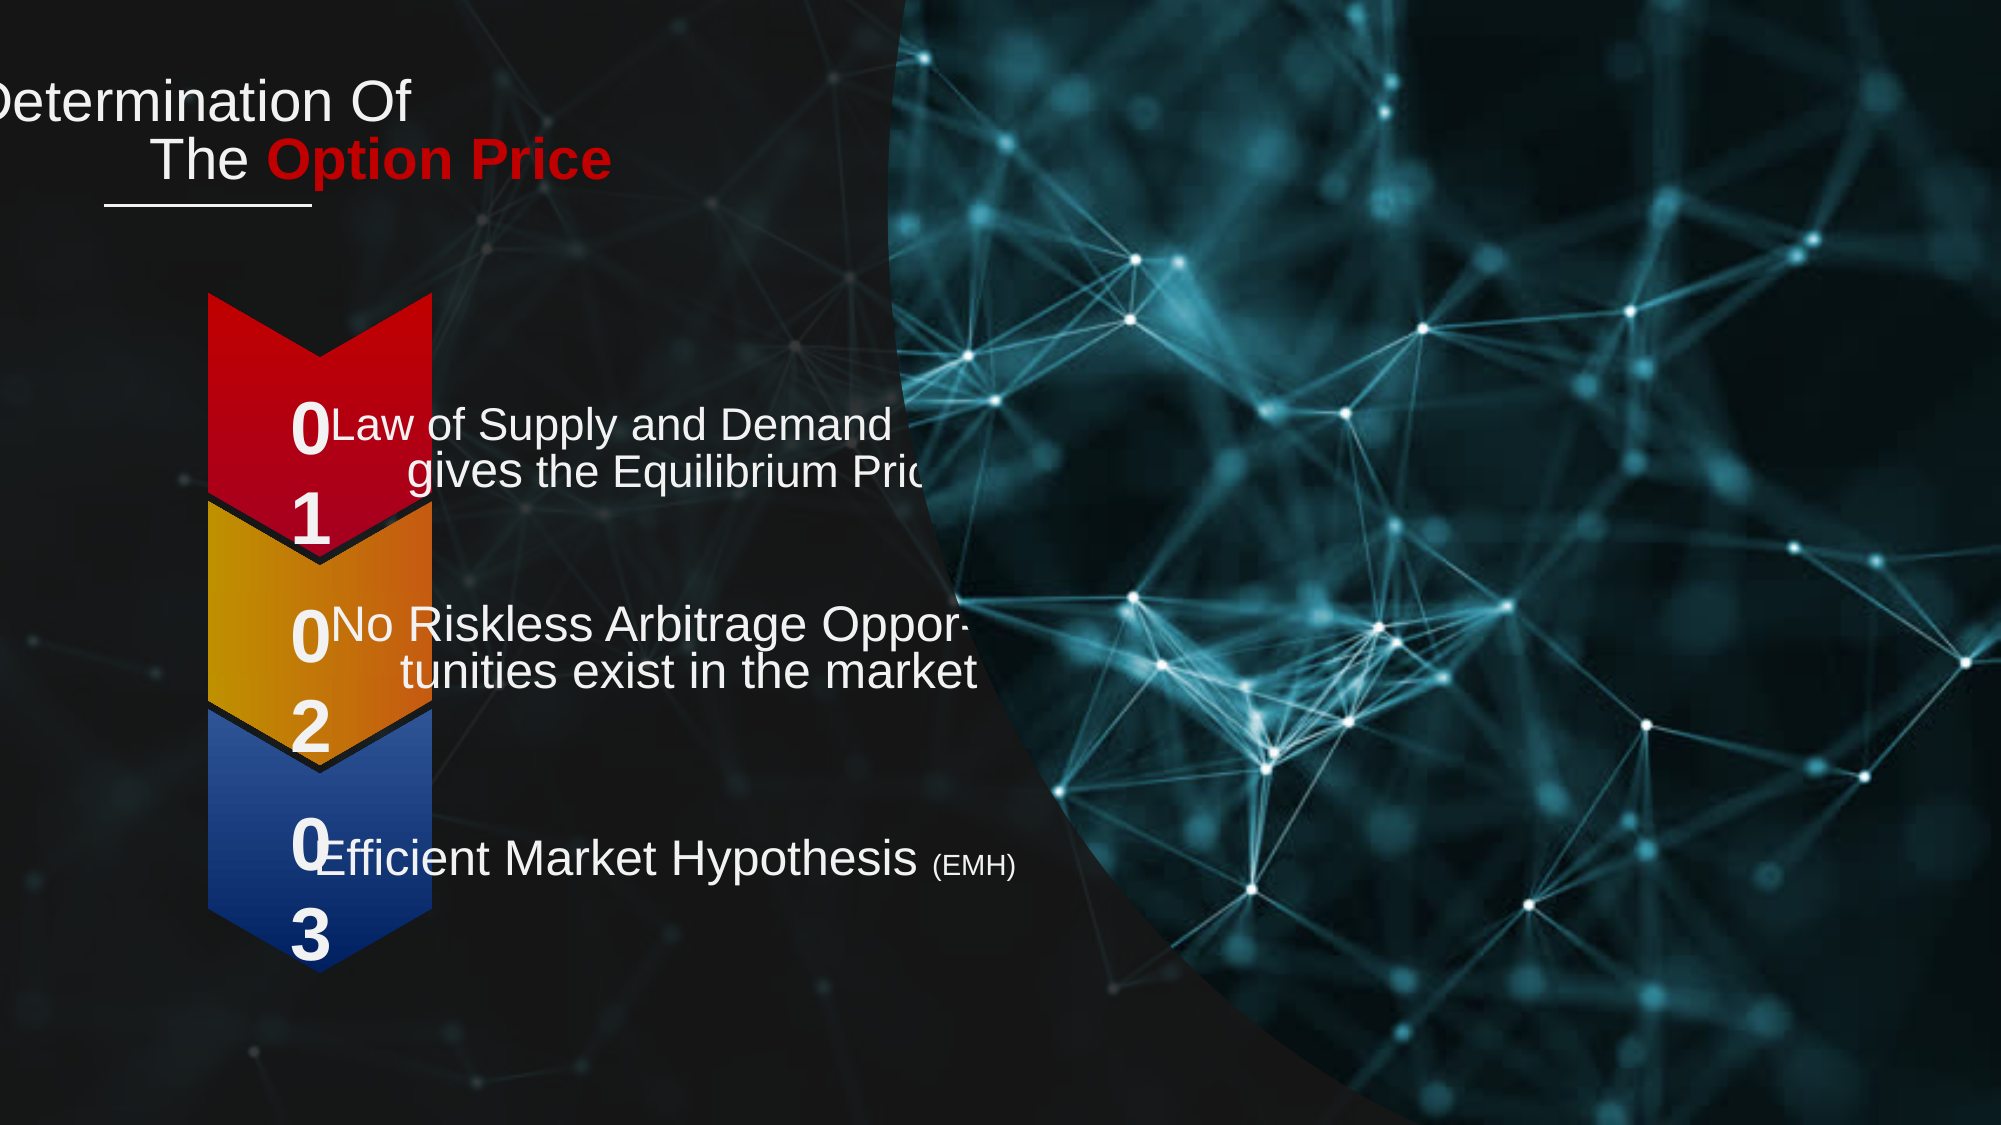

Determination Of
           The Option Price

01
Law of Supply and Demand
      gives the Equilibrium Price

02
No Riskless Arbitrage Oppor-
     tunities exist in the market

03
Efficient Market Hypothesis (EMH)